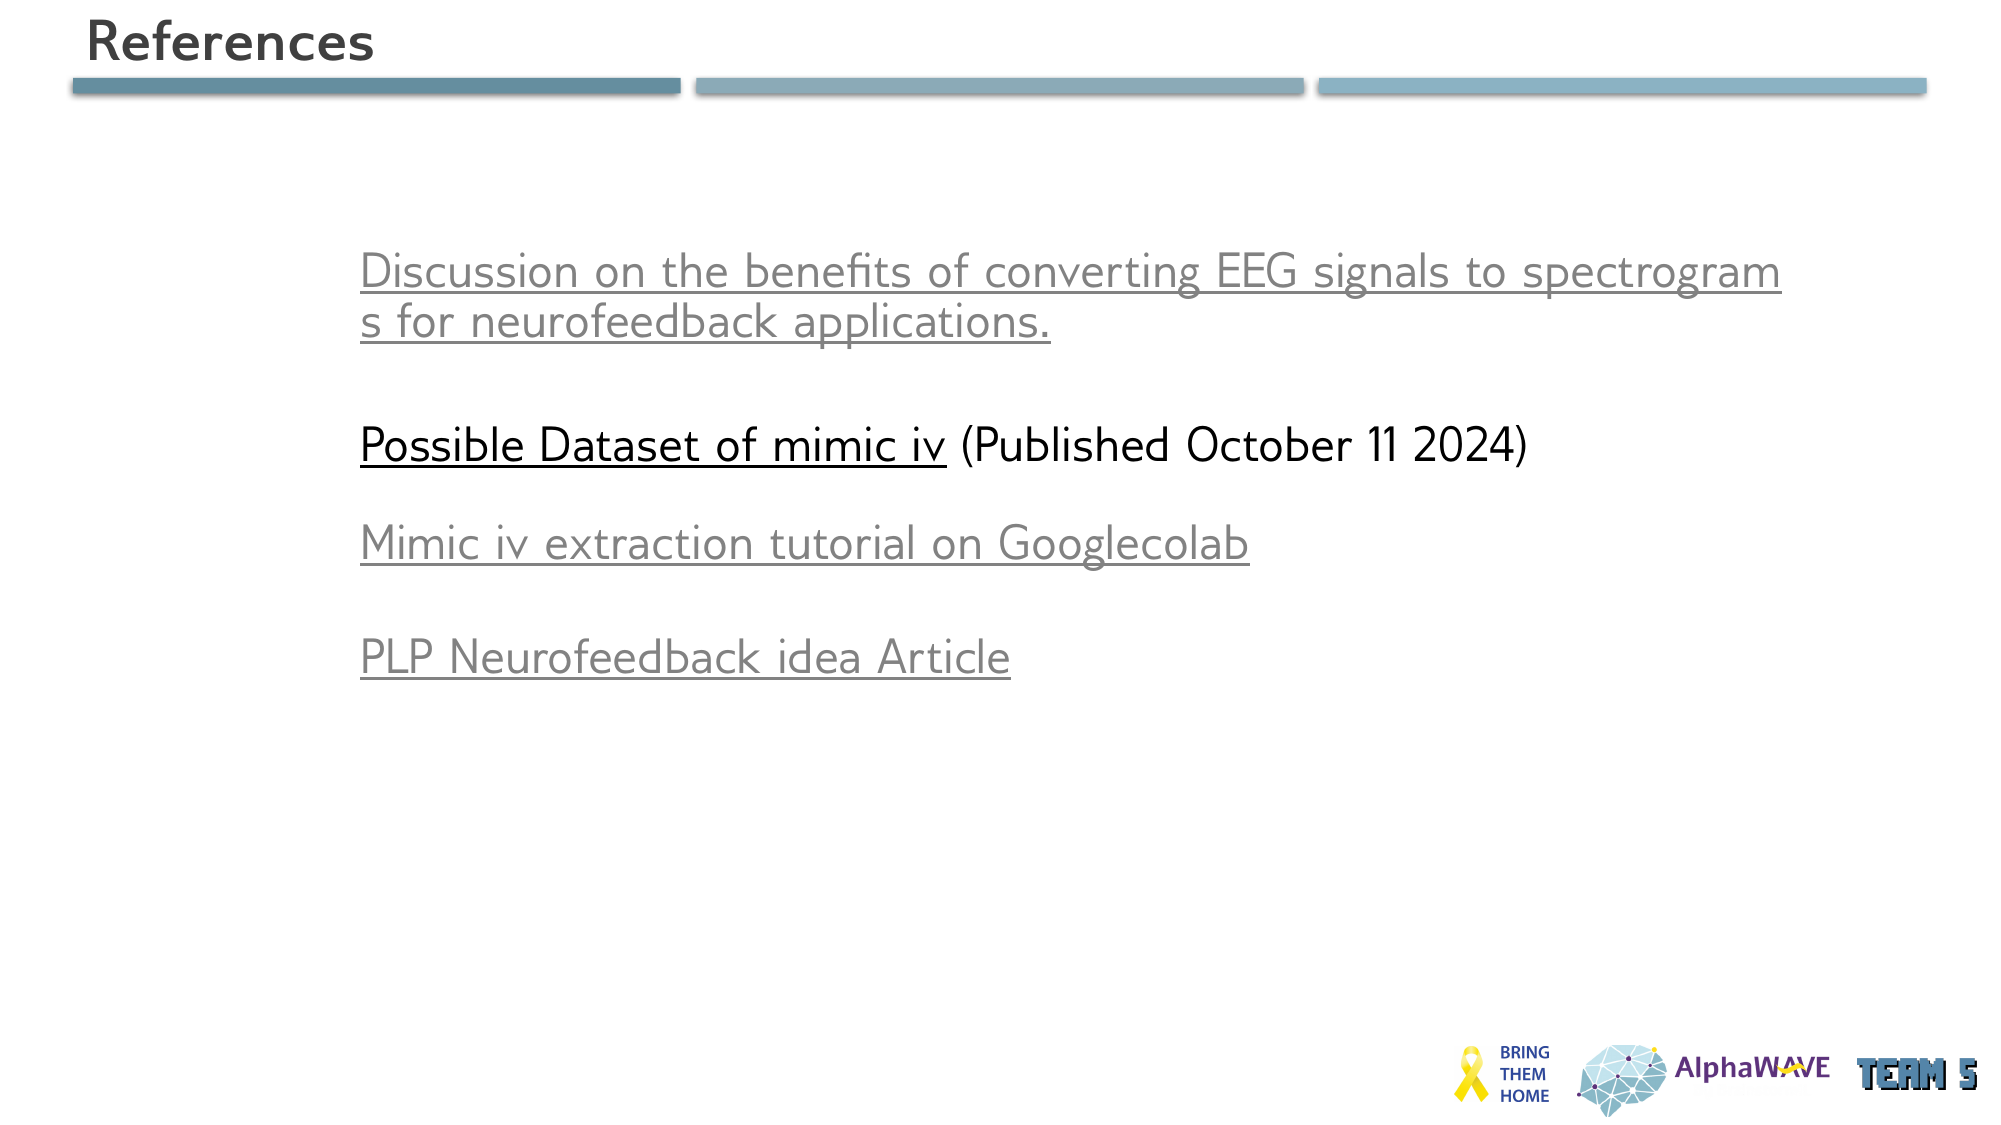

References
Discussion on the benefits of converting EEG signals to spectrograms for neurofeedback applications.
Possible Dataset of mimic iv (Published October 11 2024)
Mimic iv extraction tutorial on Googlecolab
PLP Neurofeedback idea Article